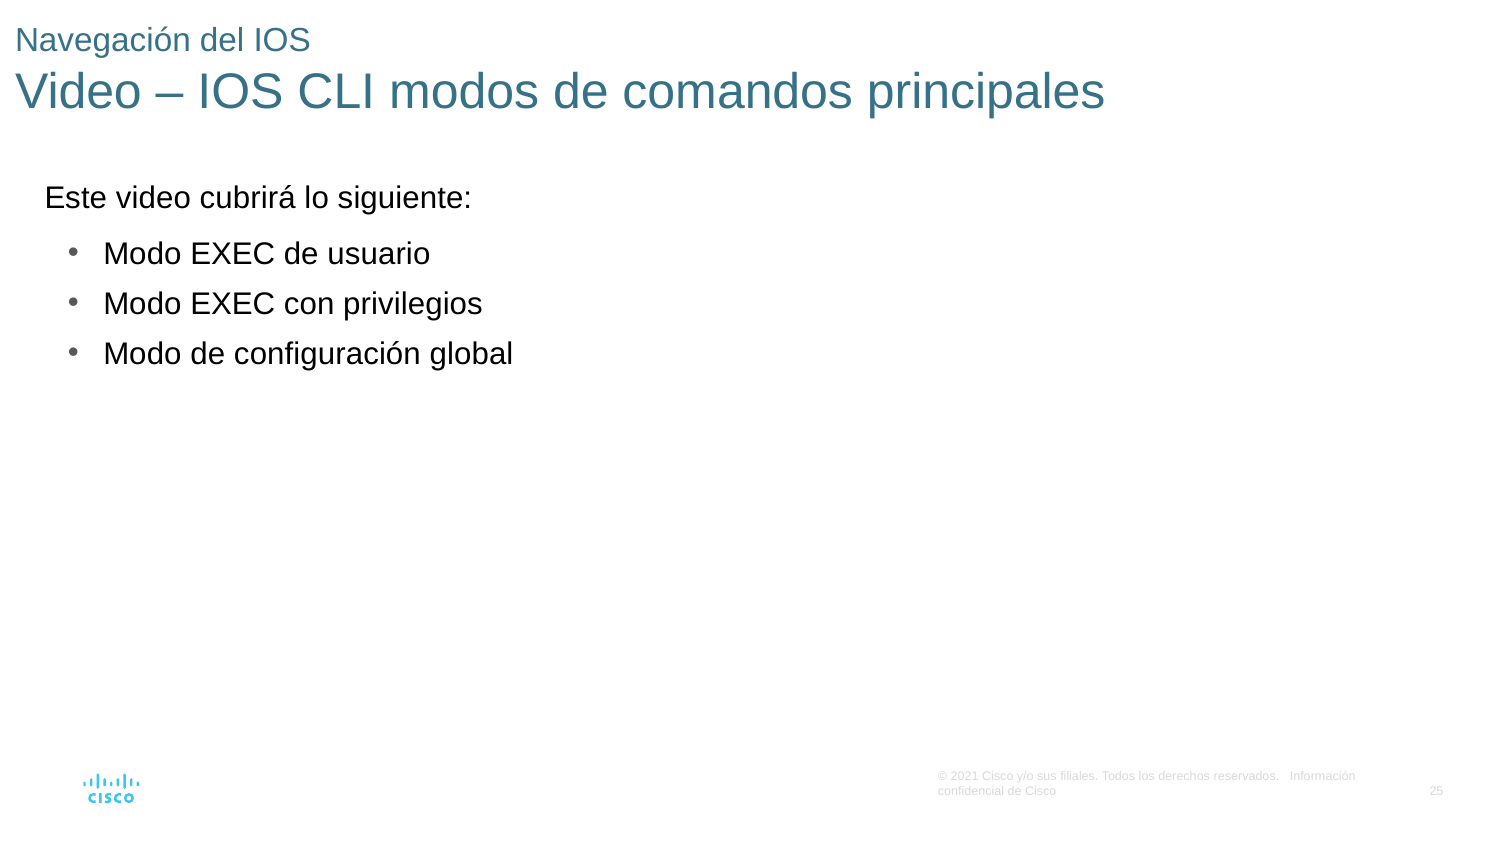

# Navegación del IOS Video – IOS CLI modos de comandos principales
Este video cubrirá lo siguiente:
Modo EXEC de usuario
Modo EXEC con privilegios
Modo de configuración global